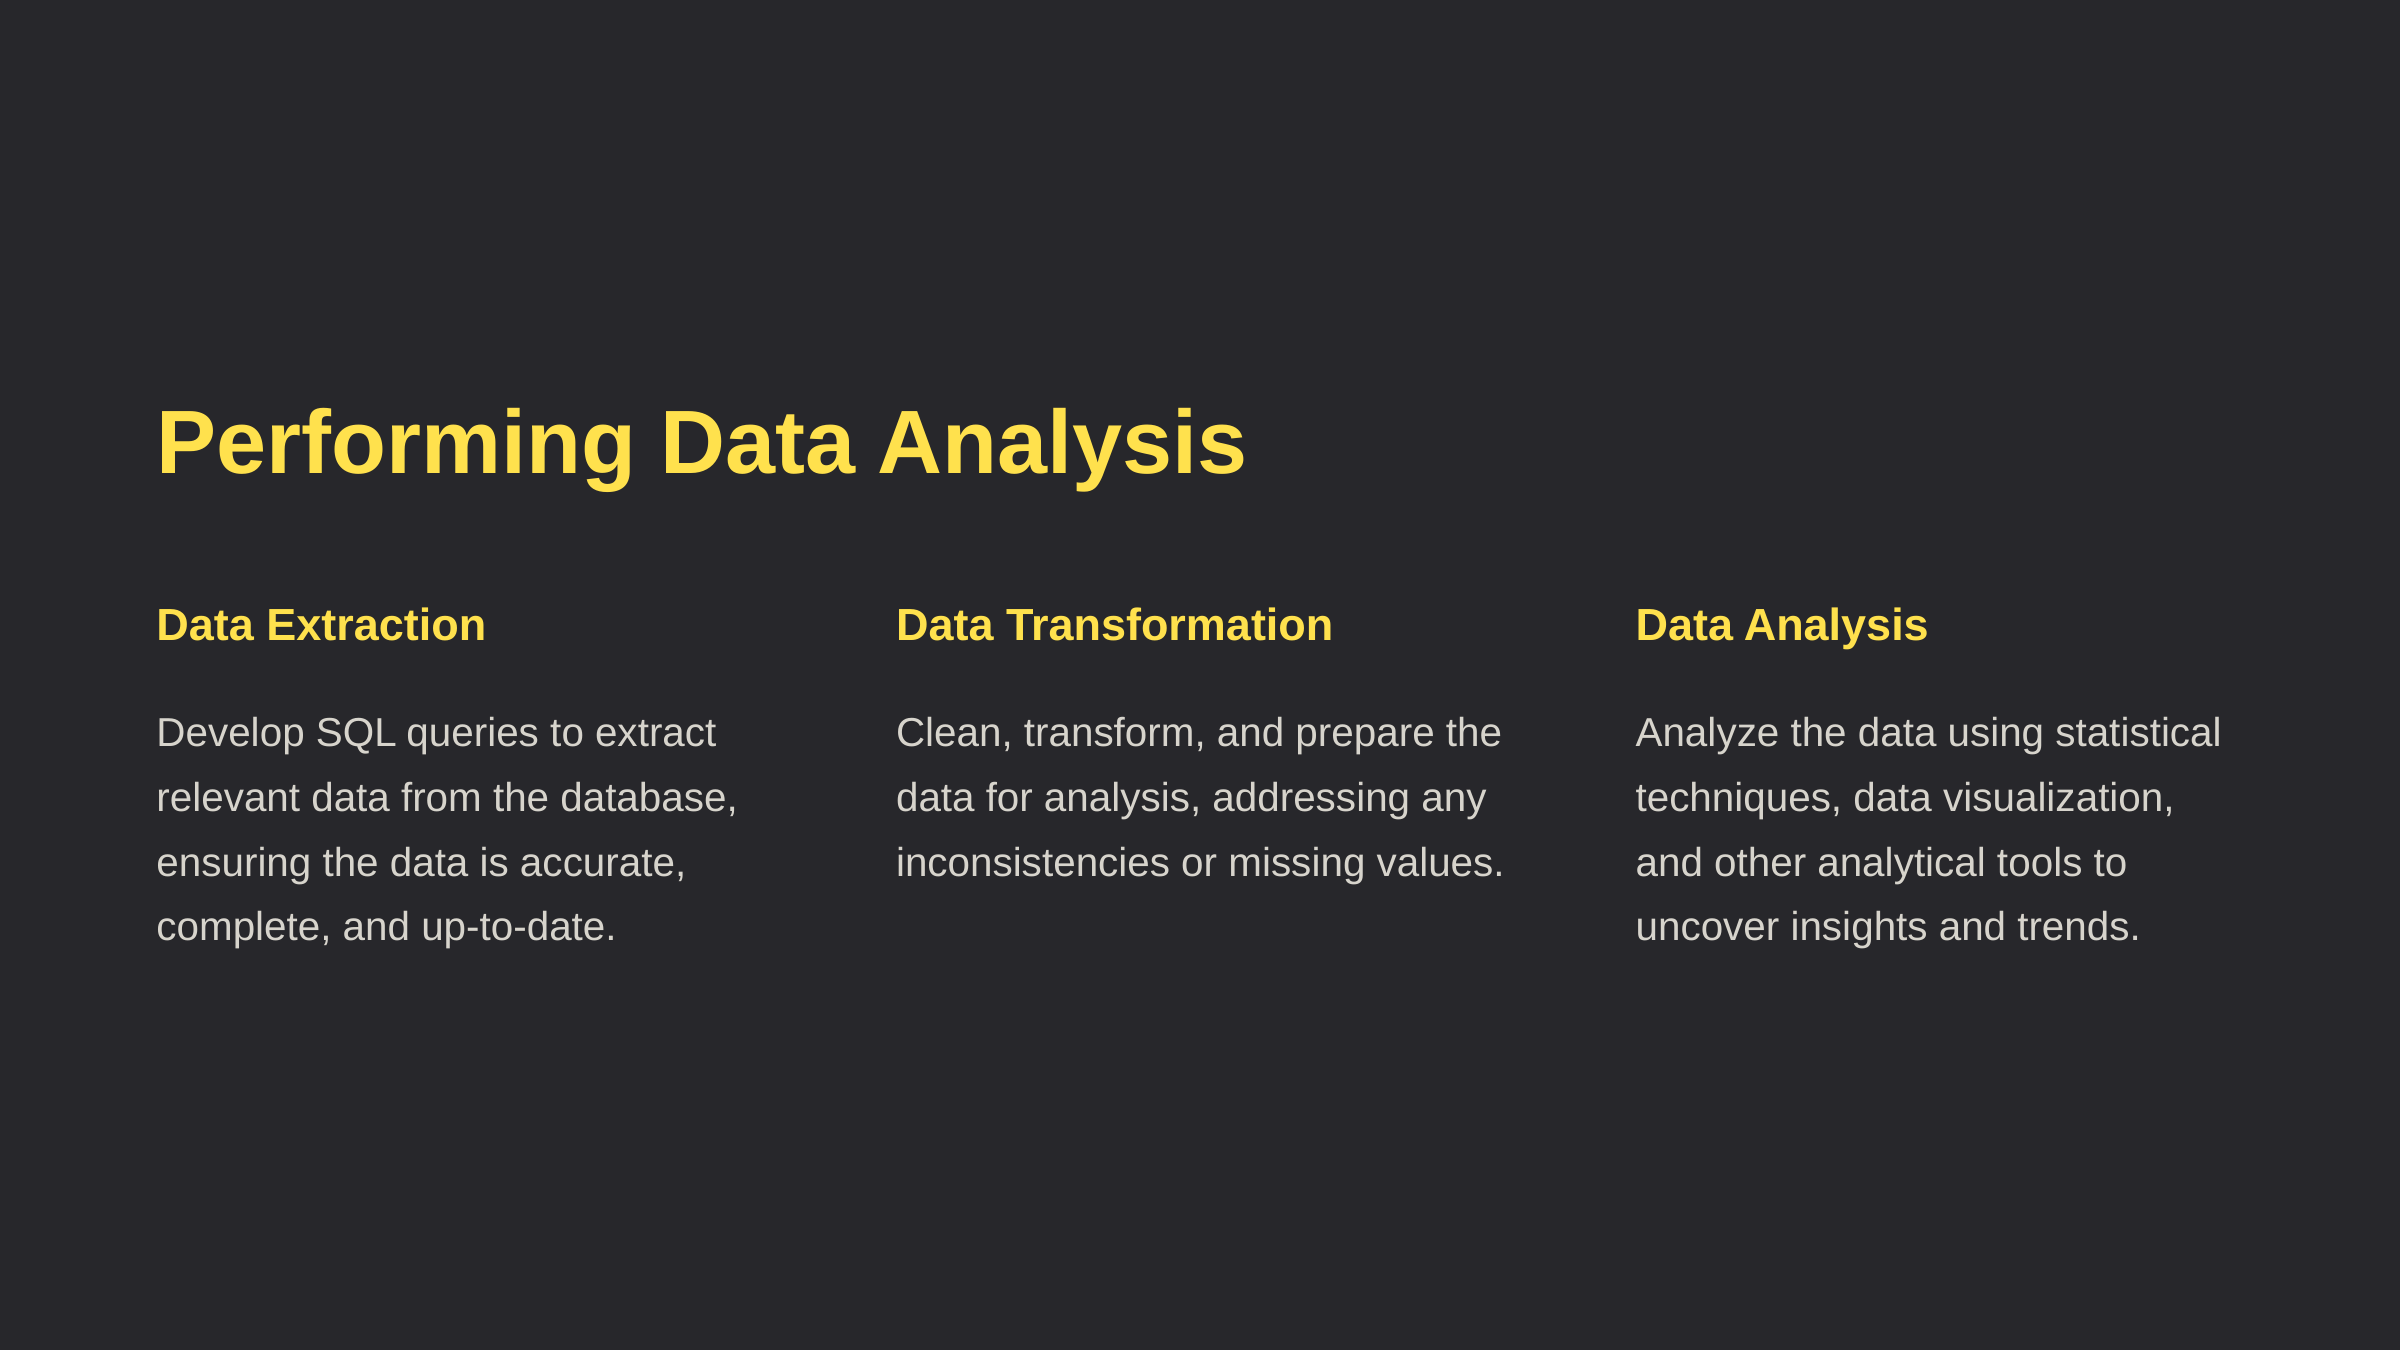

Performing Data Analysis
Data Extraction
Data Transformation
Data Analysis
Develop SQL queries to extract relevant data from the database, ensuring the data is accurate, complete, and up-to-date.
Clean, transform, and prepare the data for analysis, addressing any inconsistencies or missing values.
Analyze the data using statistical techniques, data visualization, and other analytical tools to uncover insights and trends.